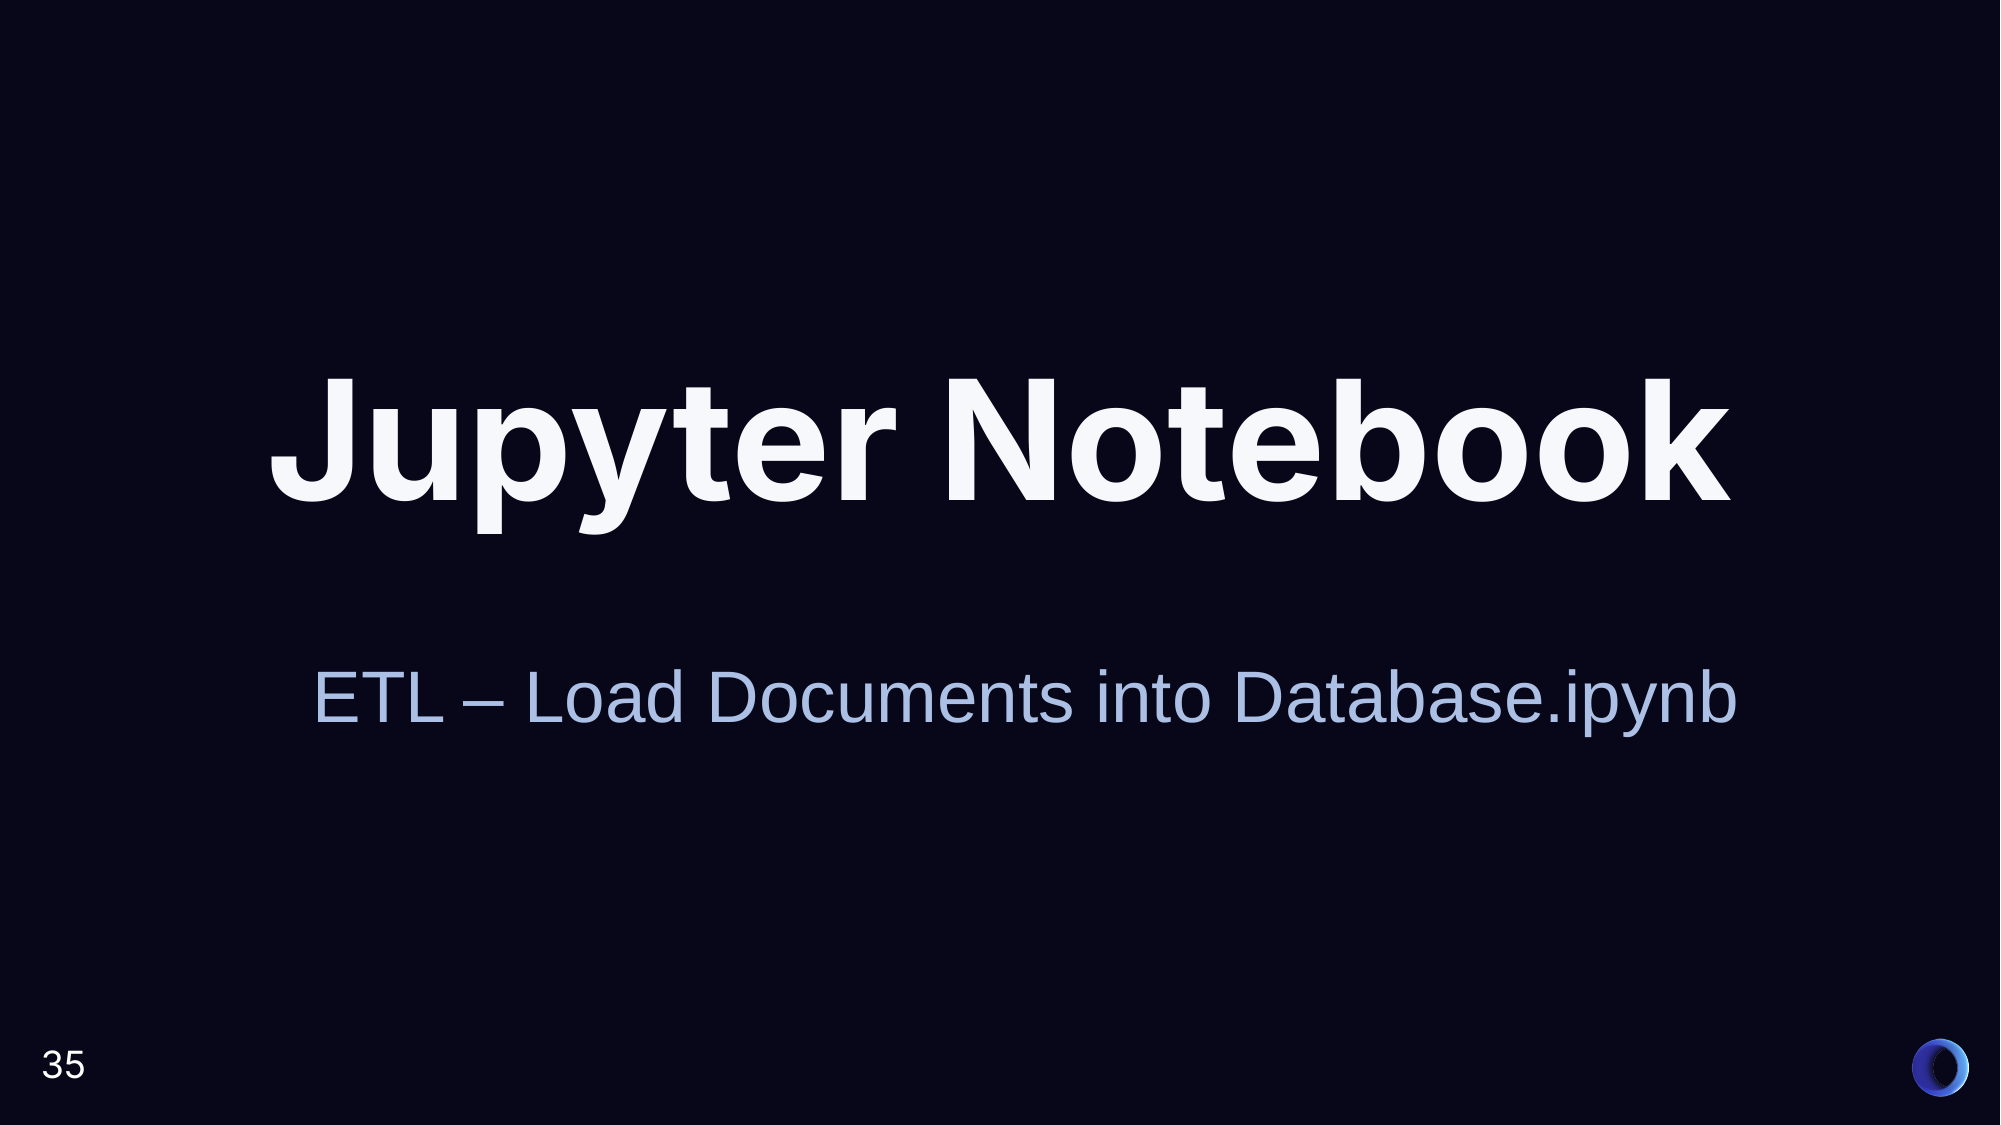

Jupyter Notebook
ETL – Load Documents into Database.ipynb
35